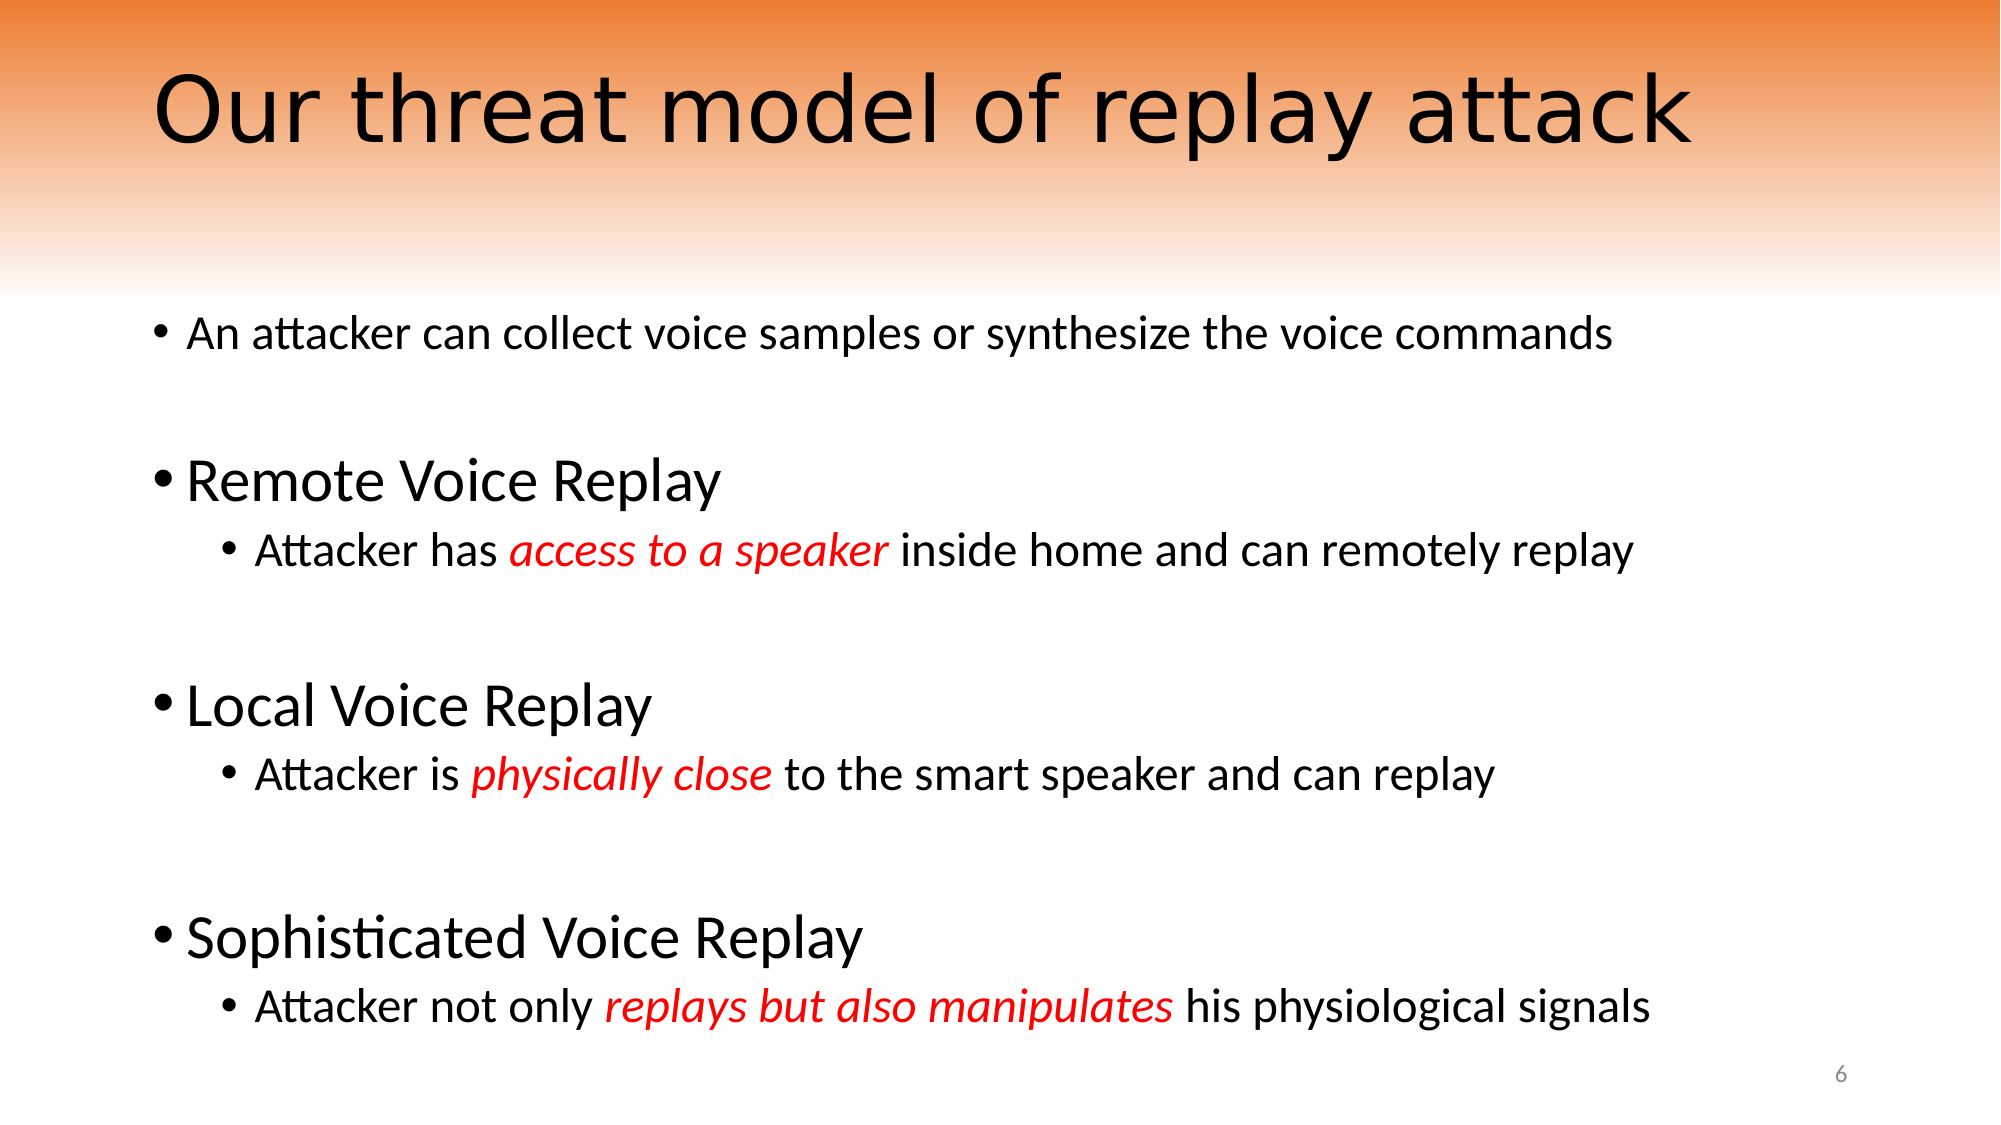

# Our threat model of replay attack
An attacker can collect voice samples or synthesize the voice commands

Remote Voice Replay
Attacker has access to a speaker inside home and can remotely replay

Local Voice Replay
Attacker is physically close to the smart speaker and can replay

Sophisticated Voice Replay
Attacker not only replays but also manipulates his physiological signals

6